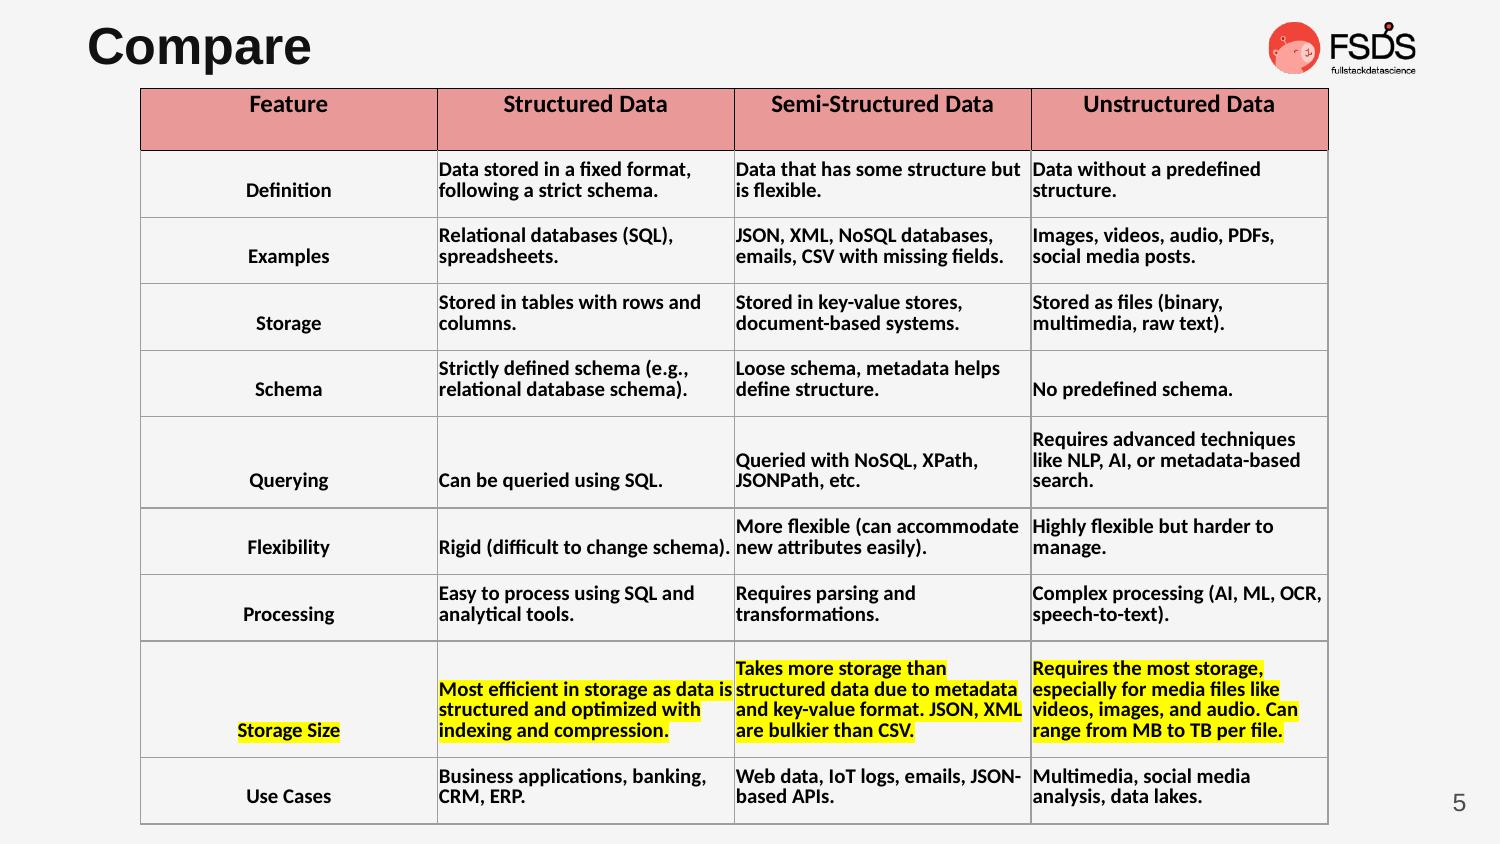

Compare
| Feature | Structured Data | Semi-Structured Data | Unstructured Data |
| --- | --- | --- | --- |
| Definition | Data stored in a fixed format, following a strict schema. | Data that has some structure but is flexible. | Data without a predefined structure. |
| Examples | Relational databases (SQL), spreadsheets. | JSON, XML, NoSQL databases, emails, CSV with missing fields. | Images, videos, audio, PDFs, social media posts. |
| Storage | Stored in tables with rows and columns. | Stored in key-value stores, document-based systems. | Stored as files (binary, multimedia, raw text). |
| Schema | Strictly defined schema (e.g., relational database schema). | Loose schema, metadata helps define structure. | No predefined schema. |
| Querying | Can be queried using SQL. | Queried with NoSQL, XPath, JSONPath, etc. | Requires advanced techniques like NLP, AI, or metadata-based search. |
| Flexibility | Rigid (difficult to change schema). | More flexible (can accommodate new attributes easily). | Highly flexible but harder to manage. |
| Processing | Easy to process using SQL and analytical tools. | Requires parsing and transformations. | Complex processing (AI, ML, OCR, speech-to-text). |
| Storage Size | Most efficient in storage as data is structured and optimized with indexing and compression. | Takes more storage than structured data due to metadata and key-value format. JSON, XML are bulkier than CSV. | Requires the most storage, especially for media files like videos, images, and audio. Can range from MB to TB per file. |
| Use Cases | Business applications, banking, CRM, ERP. | Web data, IoT logs, emails, JSON-based APIs. | Multimedia, social media analysis, data lakes. |
5